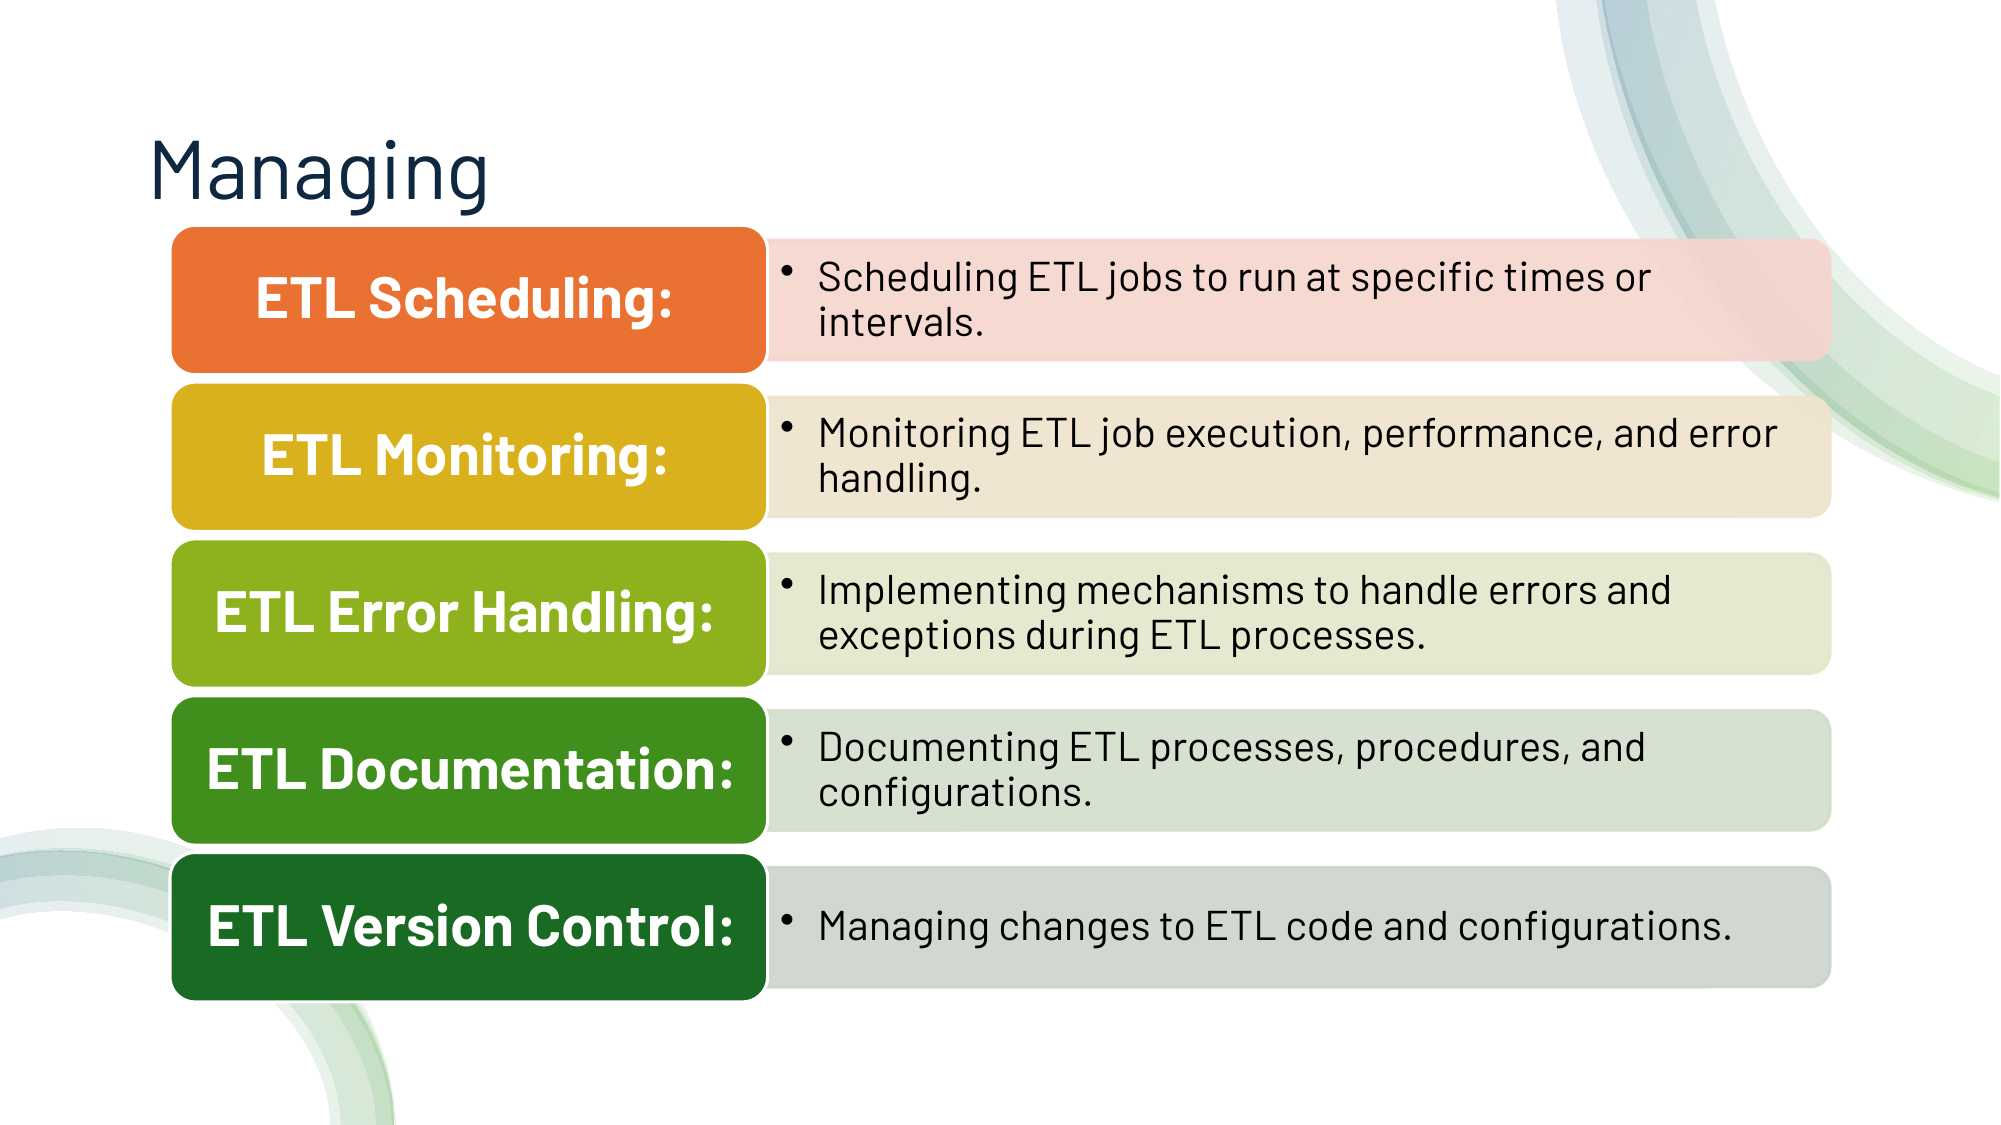

# Managing
Scheduling ETL jobs to run at specific times or intervals.
ETL Scheduling:
Monitoring ETL job execution, performance, and error handling.
ETL Monitoring:
Implementing mechanisms to handle errors and exceptions during ETL processes.
ETL Error Handling:
Documenting ETL processes, procedures, and configurations.
ETL Documentation:
Managing changes to ETL code and configurations.
ETL Version Control: